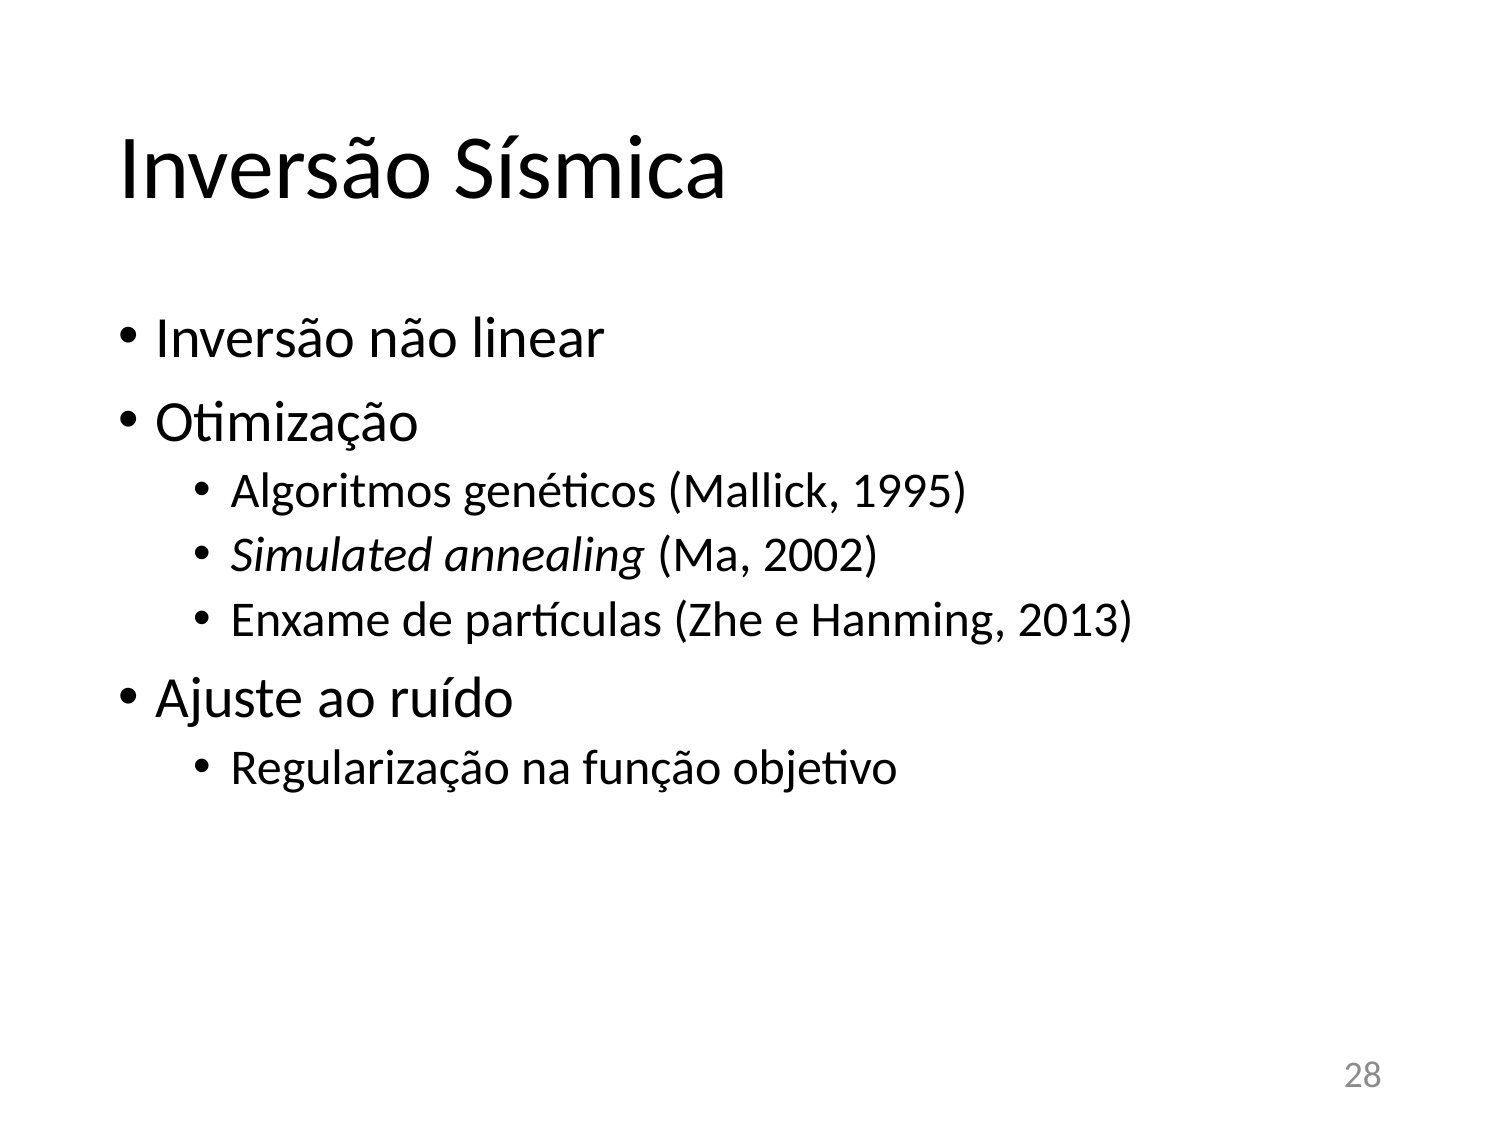

# Inversão Sísmica
Inversão não linear
Otimização
Algoritmos genéticos (Mallick, 1995)
Simulated annealing (Ma, 2002)
Enxame de partículas (Zhe e Hanming, 2013)
Ajuste ao ruído
Regularização na função objetivo

28